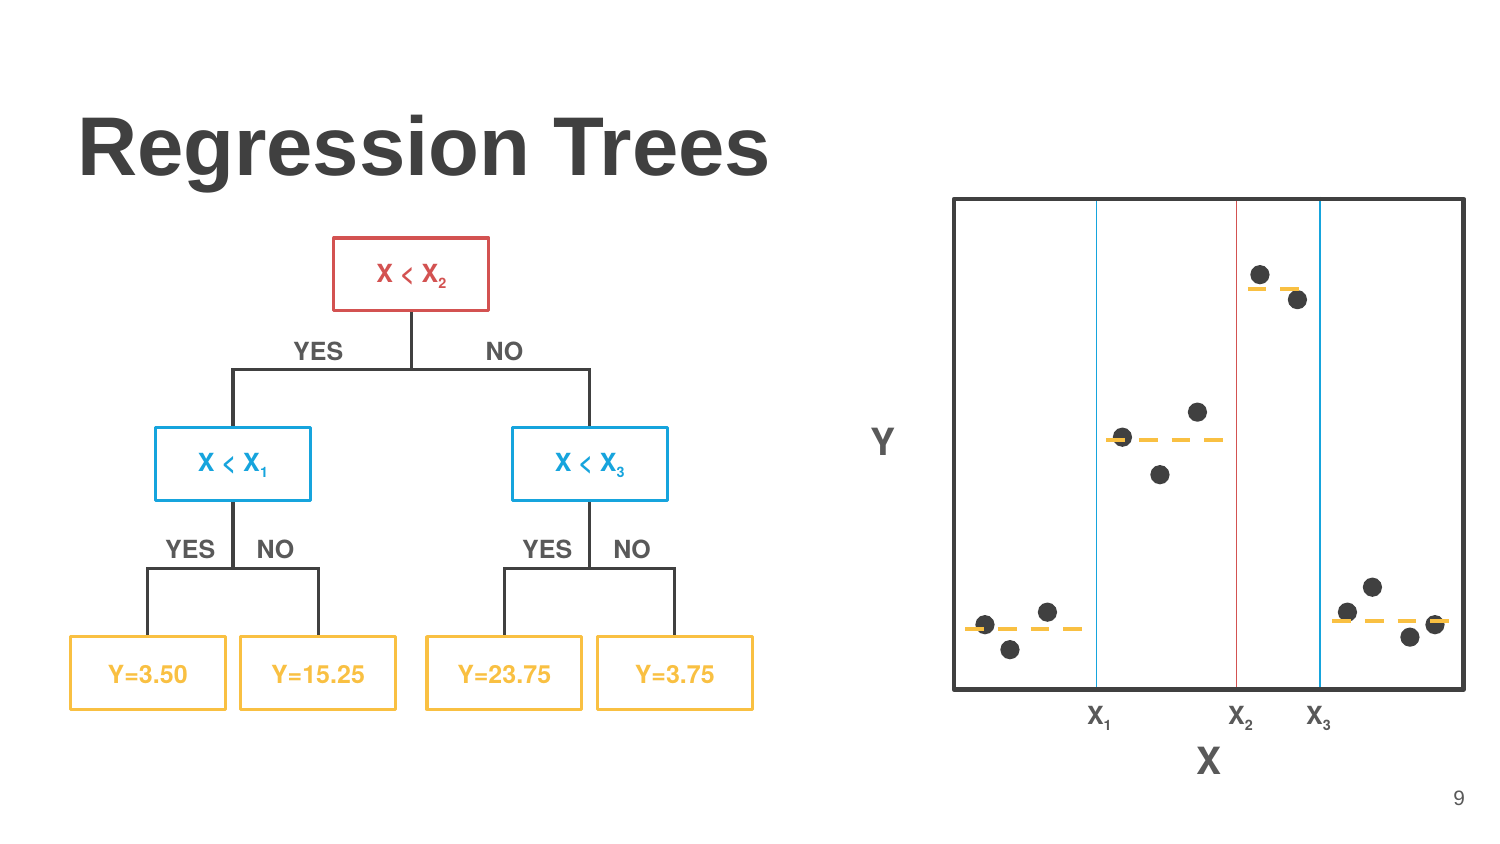

# Regression Trees

X < X2

YES
NO
Y

X < X1
X < X3

NO
YES
NO
YES

Y=3.50
Y=15.25
Y=23.75
Y=3.75

X1
X2
X3
X
9